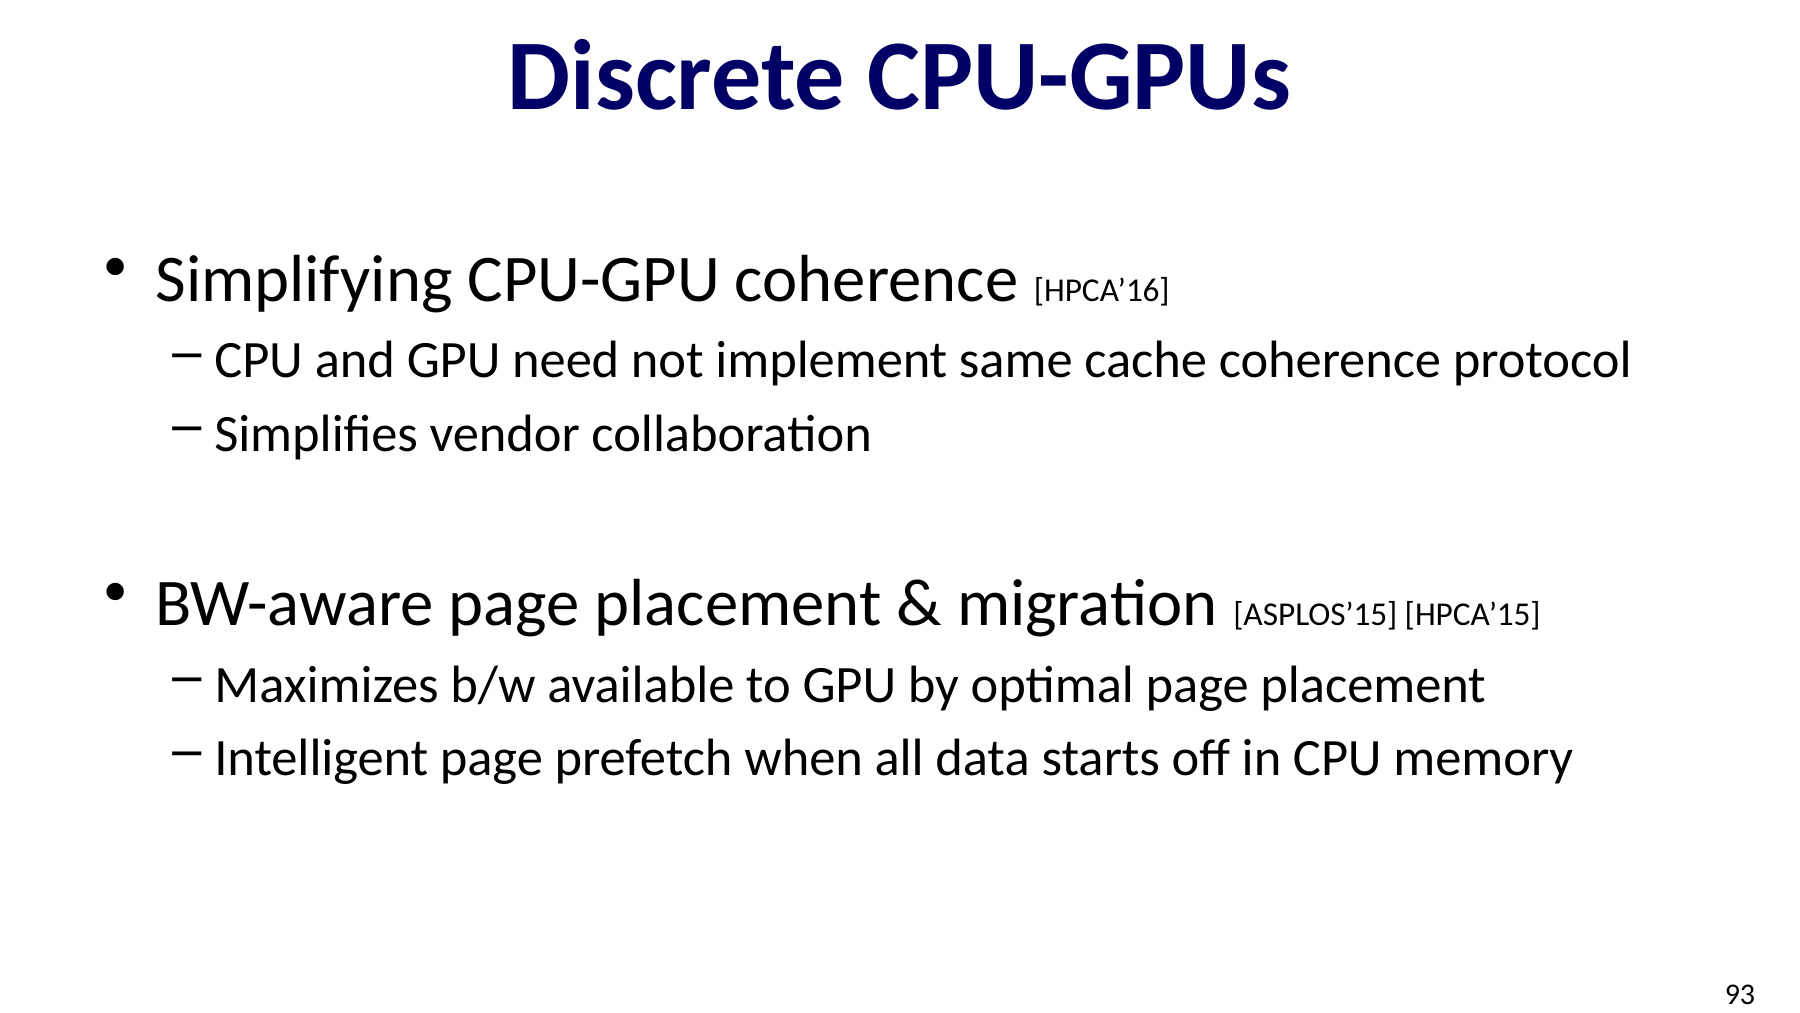

# Discrete CPU-GPUs
Simplifying CPU-GPU coherence [HPCA’16]
CPU and GPU need not implement same cache coherence protocol
Simplifies vendor collaboration

BW-aware page placement & migration [ASPLOS’15] [HPCA’15]
Maximizes b/w available to GPU by optimal page placement
Intelligent page prefetch when all data starts off in CPU memory
93